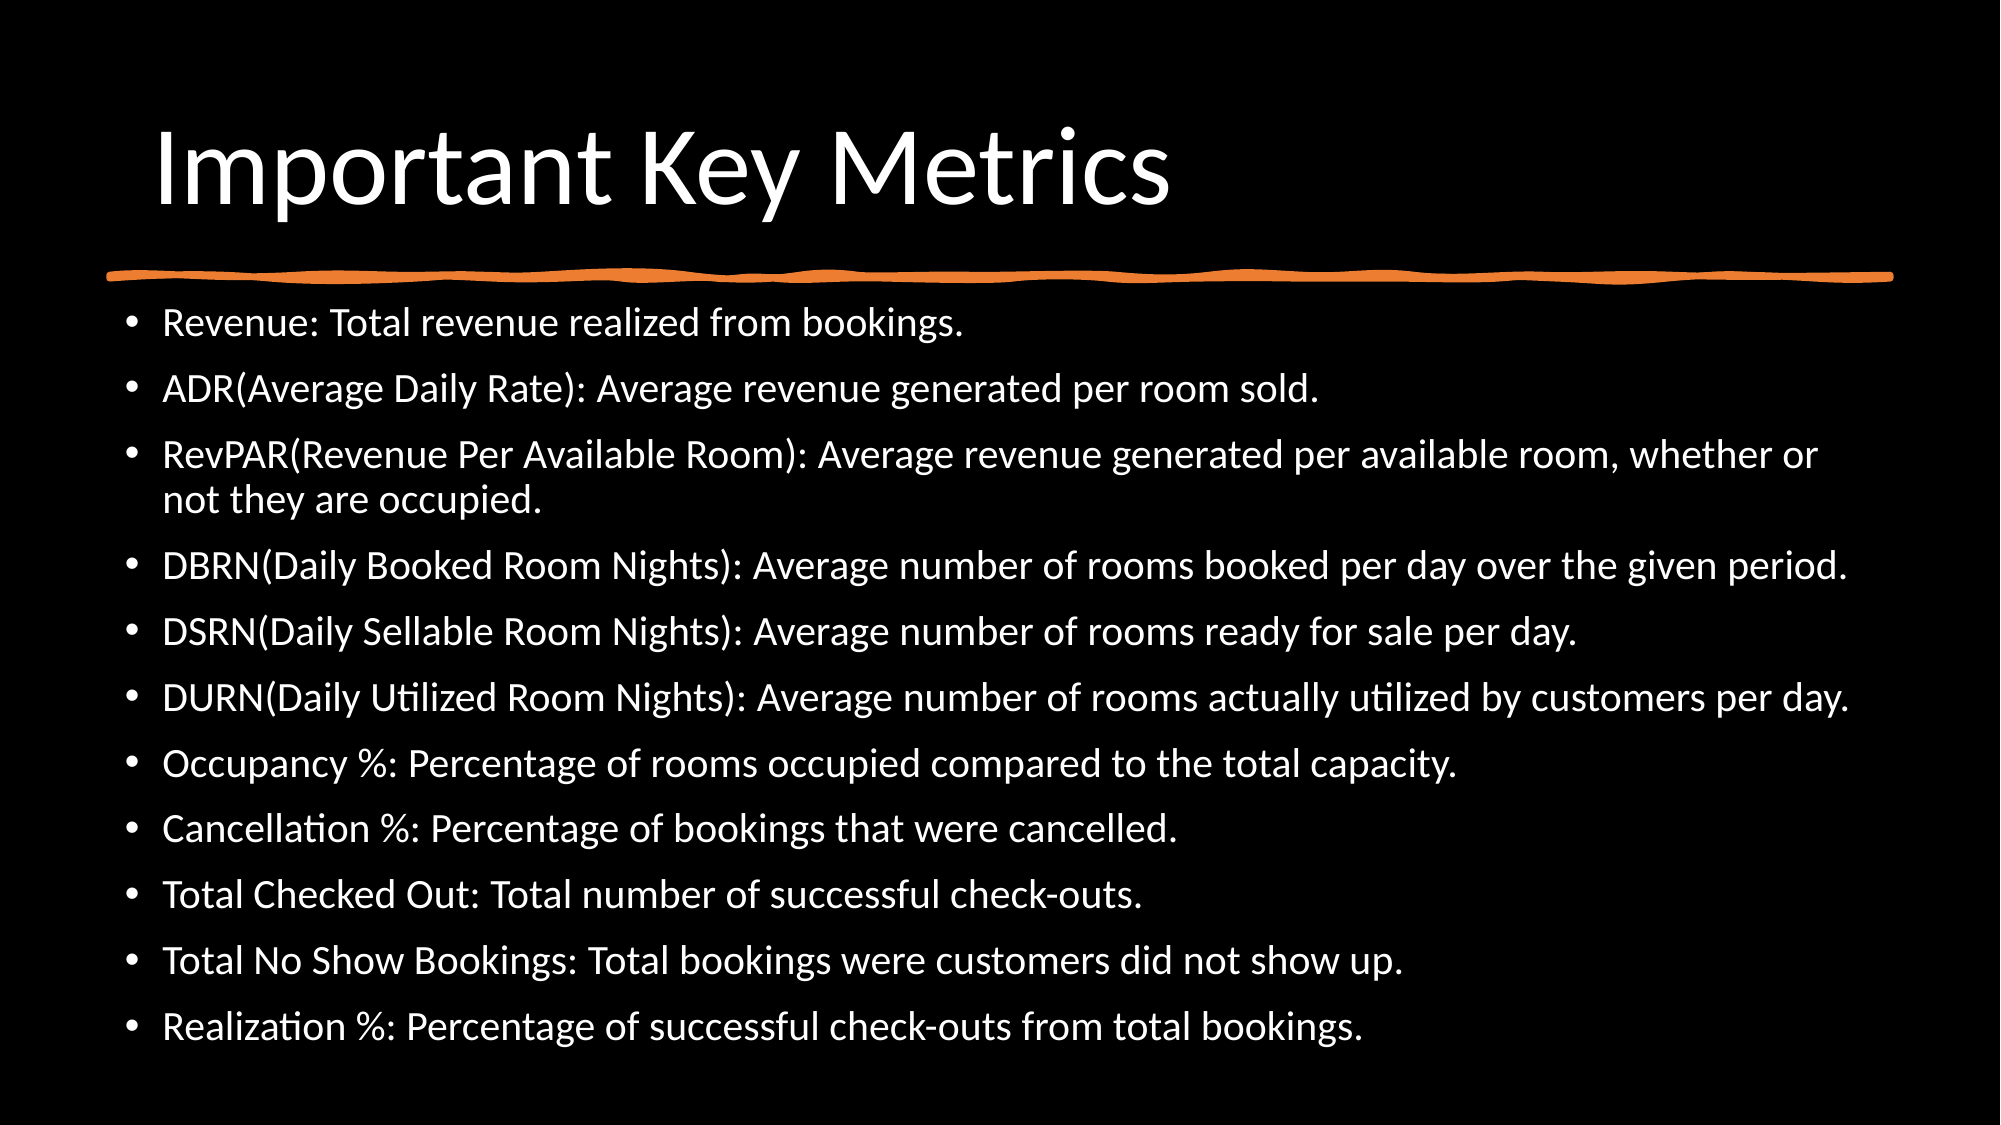

# Important Key Metrics

Revenue: Total revenue realized from bookings.
ADR(Average Daily Rate): Average revenue generated per room sold.
RevPAR(Revenue Per Available Room): Average revenue generated per available room, whether or not they are occupied.
DBRN(Daily Booked Room Nights): Average number of rooms booked per day over the given period.
DSRN(Daily Sellable Room Nights): Average number of rooms ready for sale per day.
DURN(Daily Utilized Room Nights): Average number of rooms actually utilized by customers per day.
Occupancy %: Percentage of rooms occupied compared to the total capacity.
Cancellation %: Percentage of bookings that were cancelled.
Total Checked Out: Total number of successful check-outs.
Total No Show Bookings: Total bookings were customers did not show up.
Realization %: Percentage of successful check-outs from total bookings.